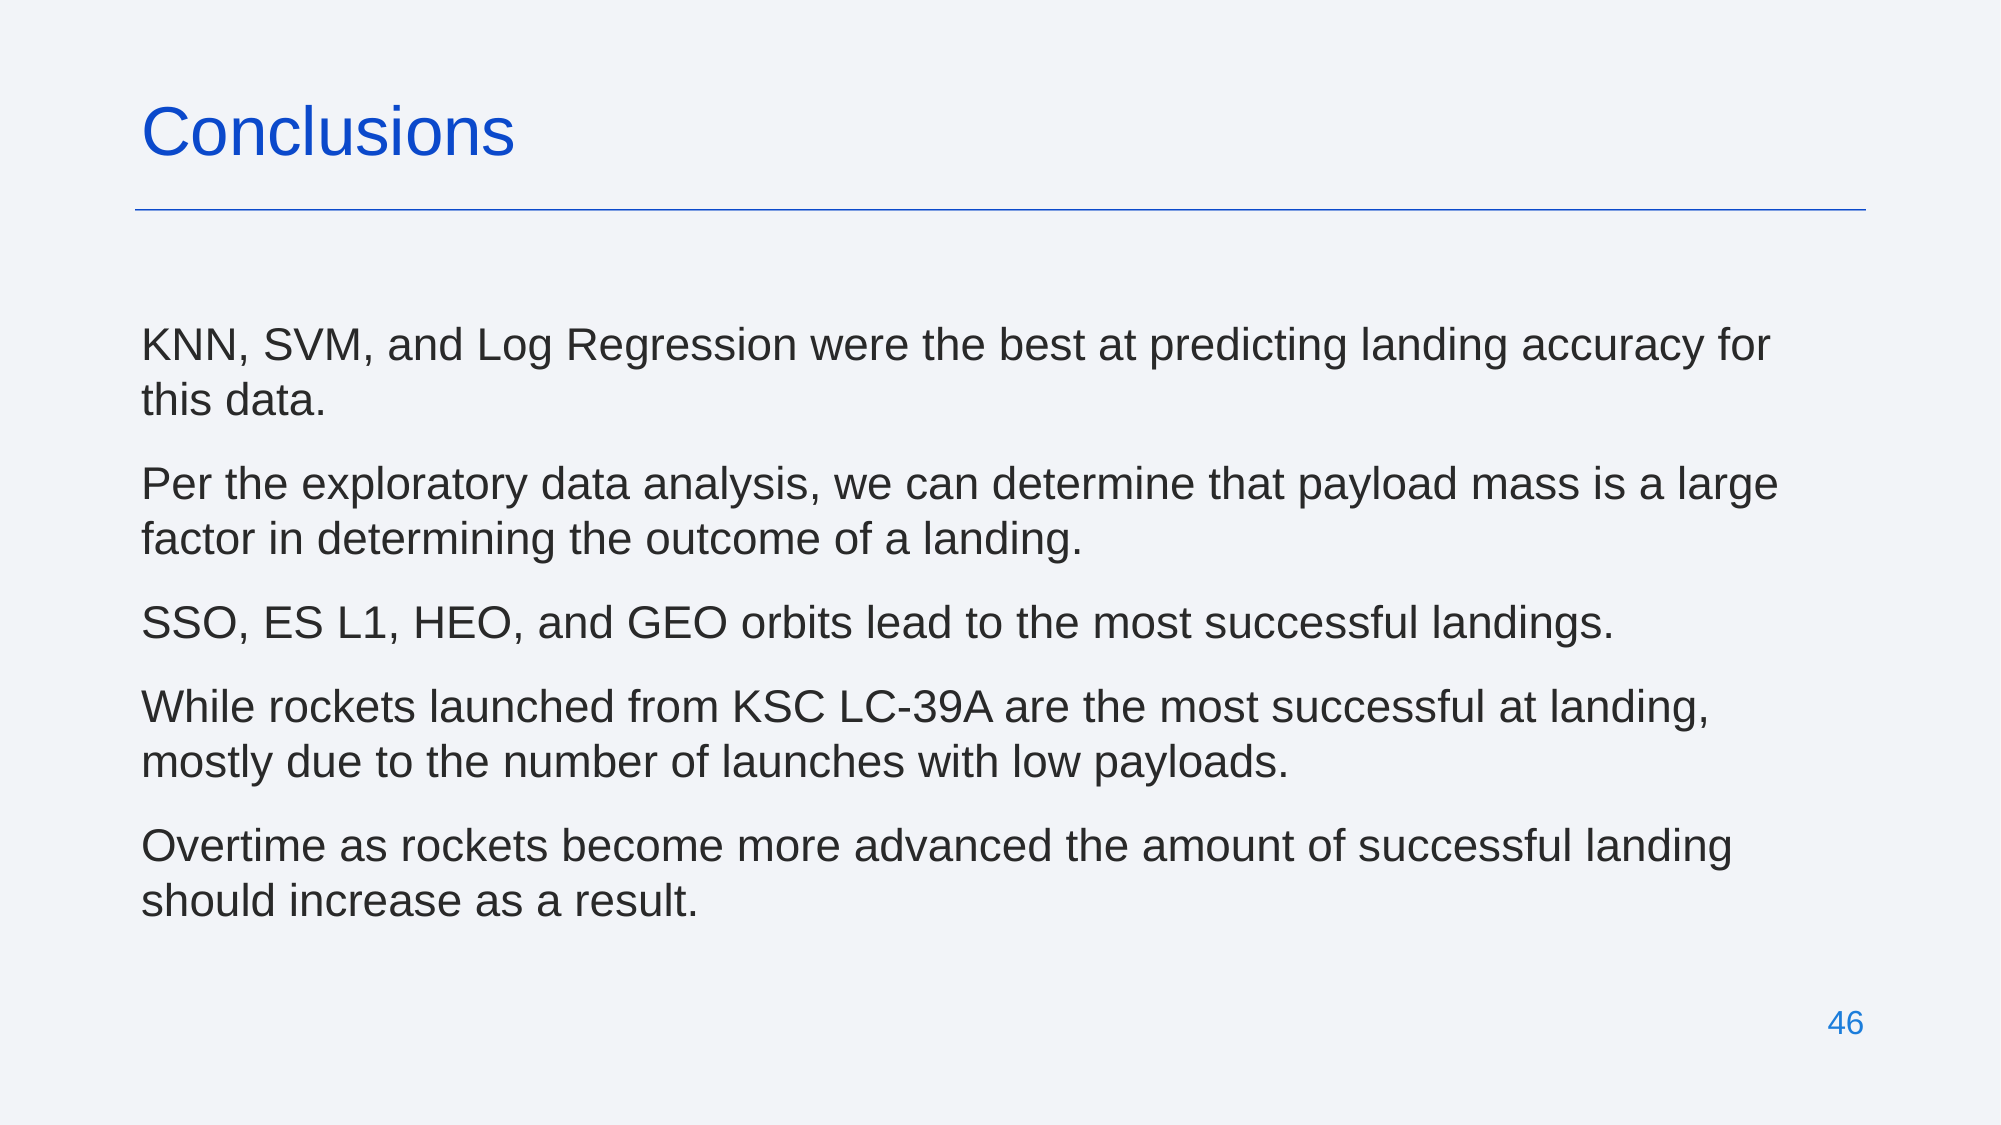

Conclusions
KNN, SVM, and Log Regression were the best at predicting landing accuracy for this data.
Per the exploratory data analysis, we can determine that payload mass is a large factor in determining the outcome of a landing.
SSO, ES L1, HEO, and GEO orbits lead to the most successful landings.
While rockets launched from KSC LC-39A are the most successful at landing, mostly due to the number of launches with low payloads.
Overtime as rockets become more advanced the amount of successful landing should increase as a result.
46